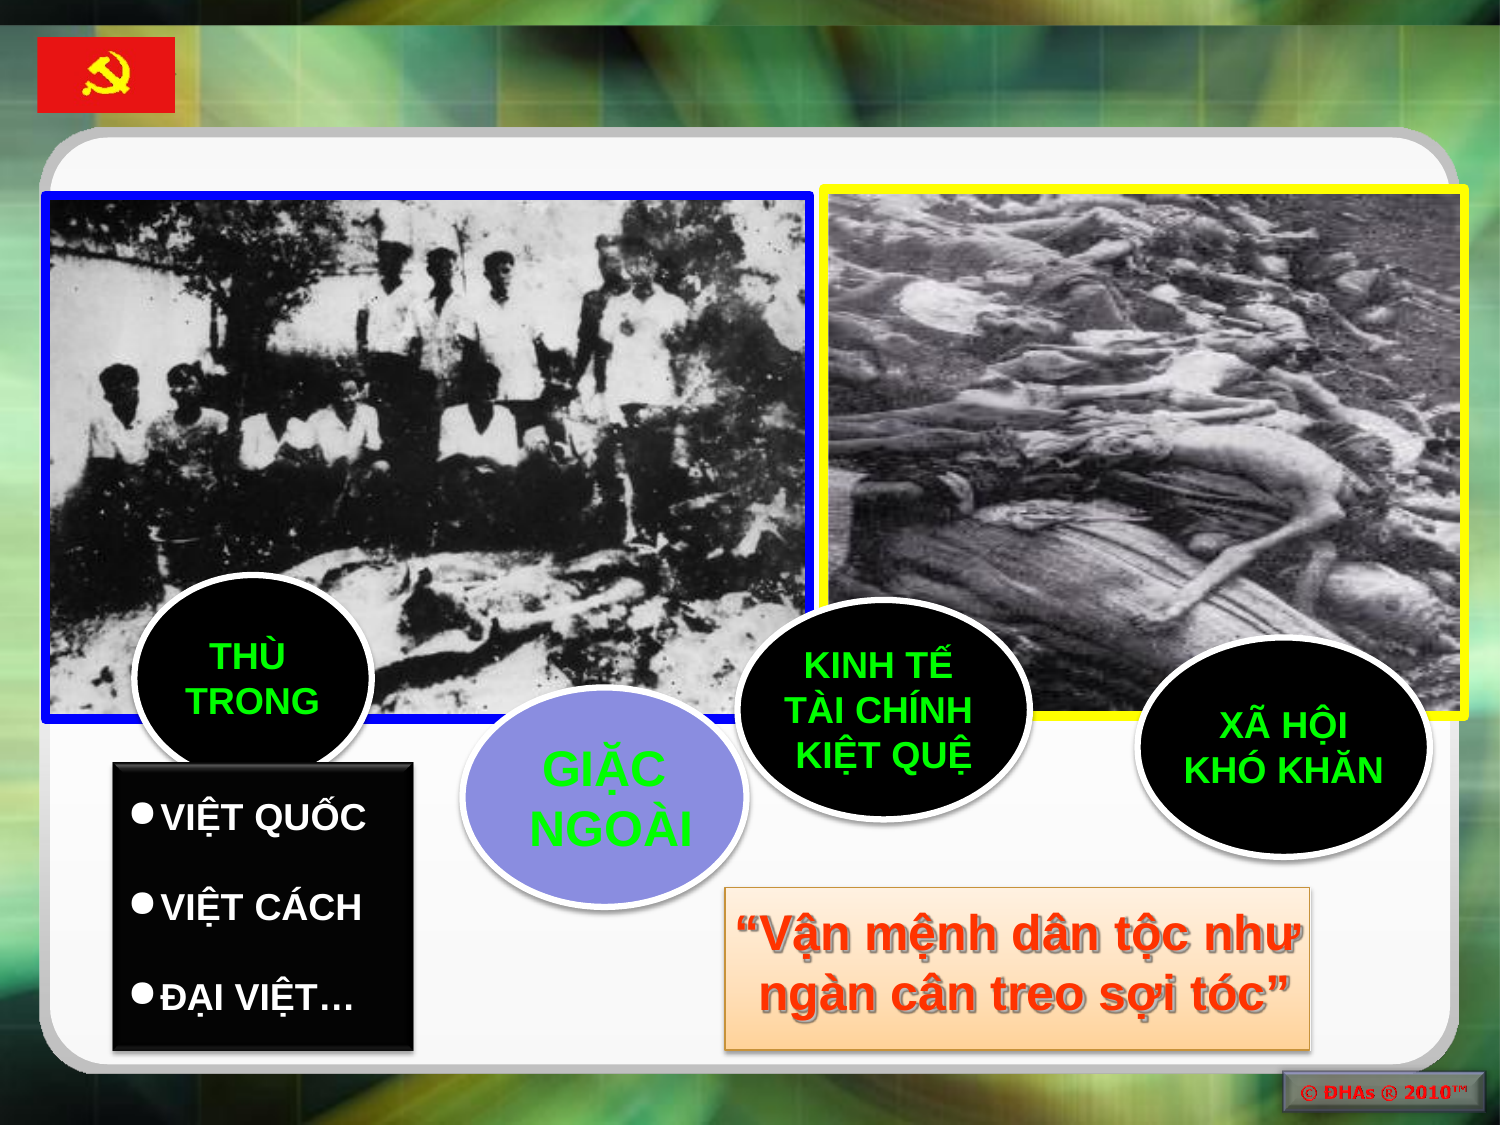

THÙ  TRONG

KINH TẾ
TÀI CHÍNH

XÃ HỘI

KIỆT QUỆ
GIẶC  NGOÀI
KHÓ KHĂN

VIỆT QUỐC

VIỆT CÁCH

“Vận mệnh dân tộc như
ngàn cân treo sợi tóc”

ĐẠI VIỆT…